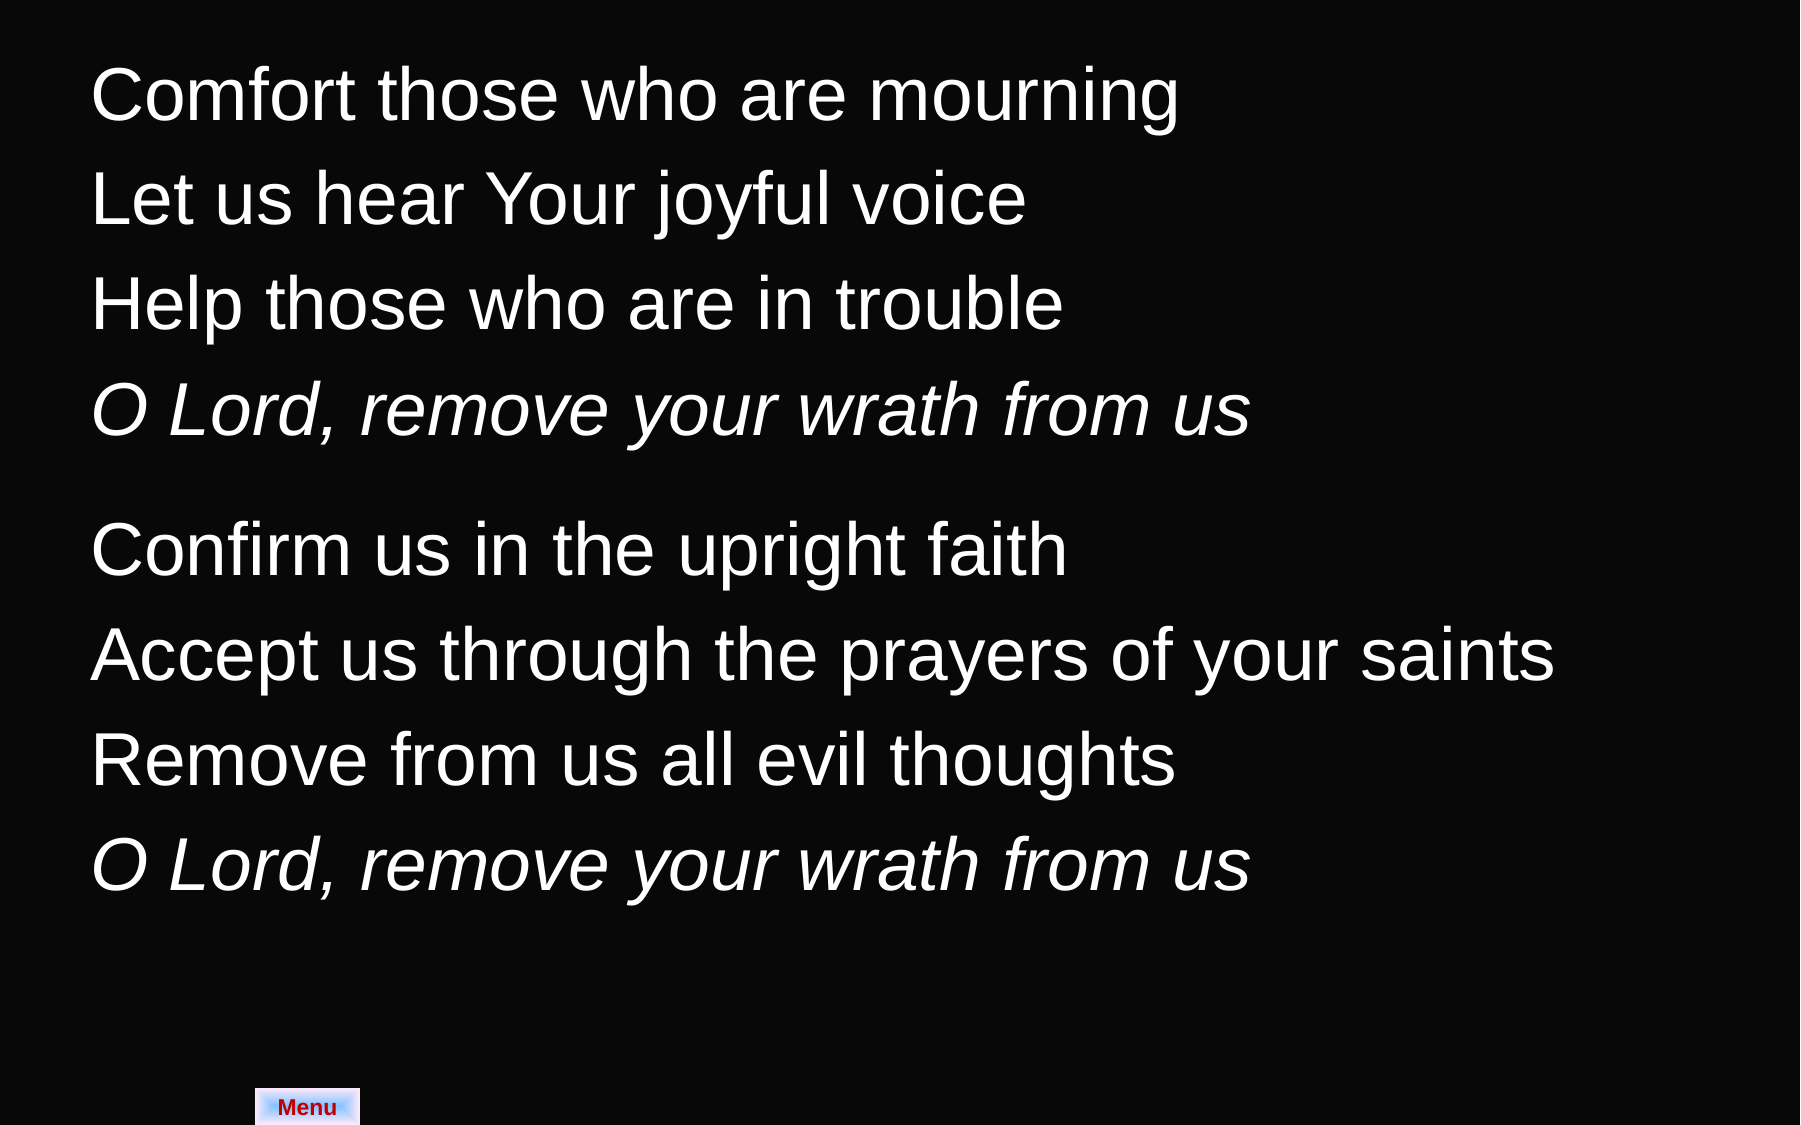

Comfort those who are mourning
Let us hear Your joyful voice
Help those who are in trouble
O Lord, remove your wrath from us

Confirm us in the upright faith
Accept us through the prayers of your saints
Remove from us all evil thoughts
O Lord, remove your wrath from us

Menu